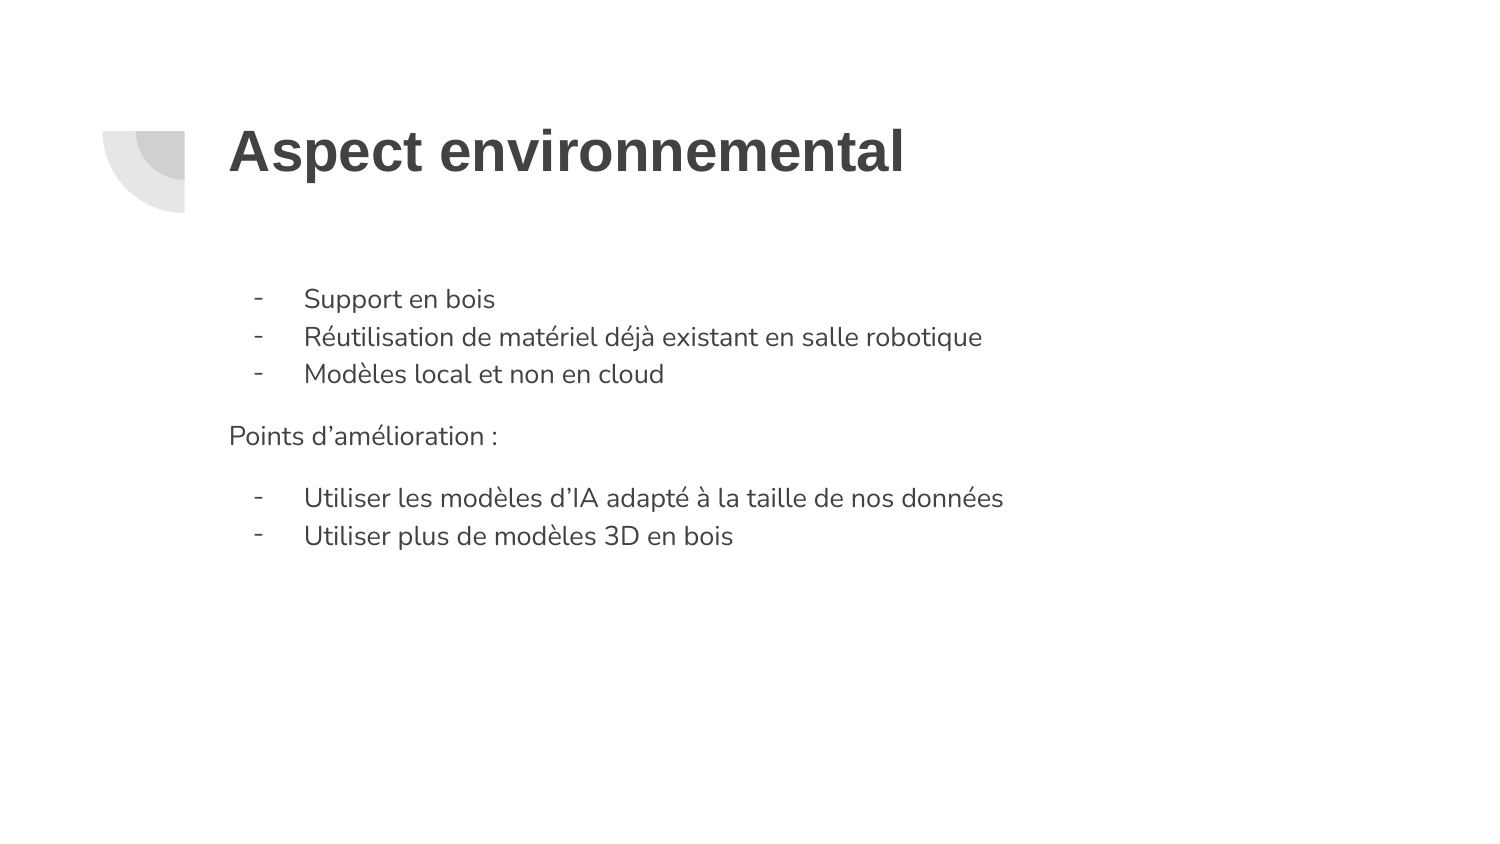

# Aspect environnemental
Support en bois
Réutilisation de matériel déjà existant en salle robotique
Modèles local et non en cloud
Points d’amélioration :
Utiliser les modèles d’IA adapté à la taille de nos données
Utiliser plus de modèles 3D en bois